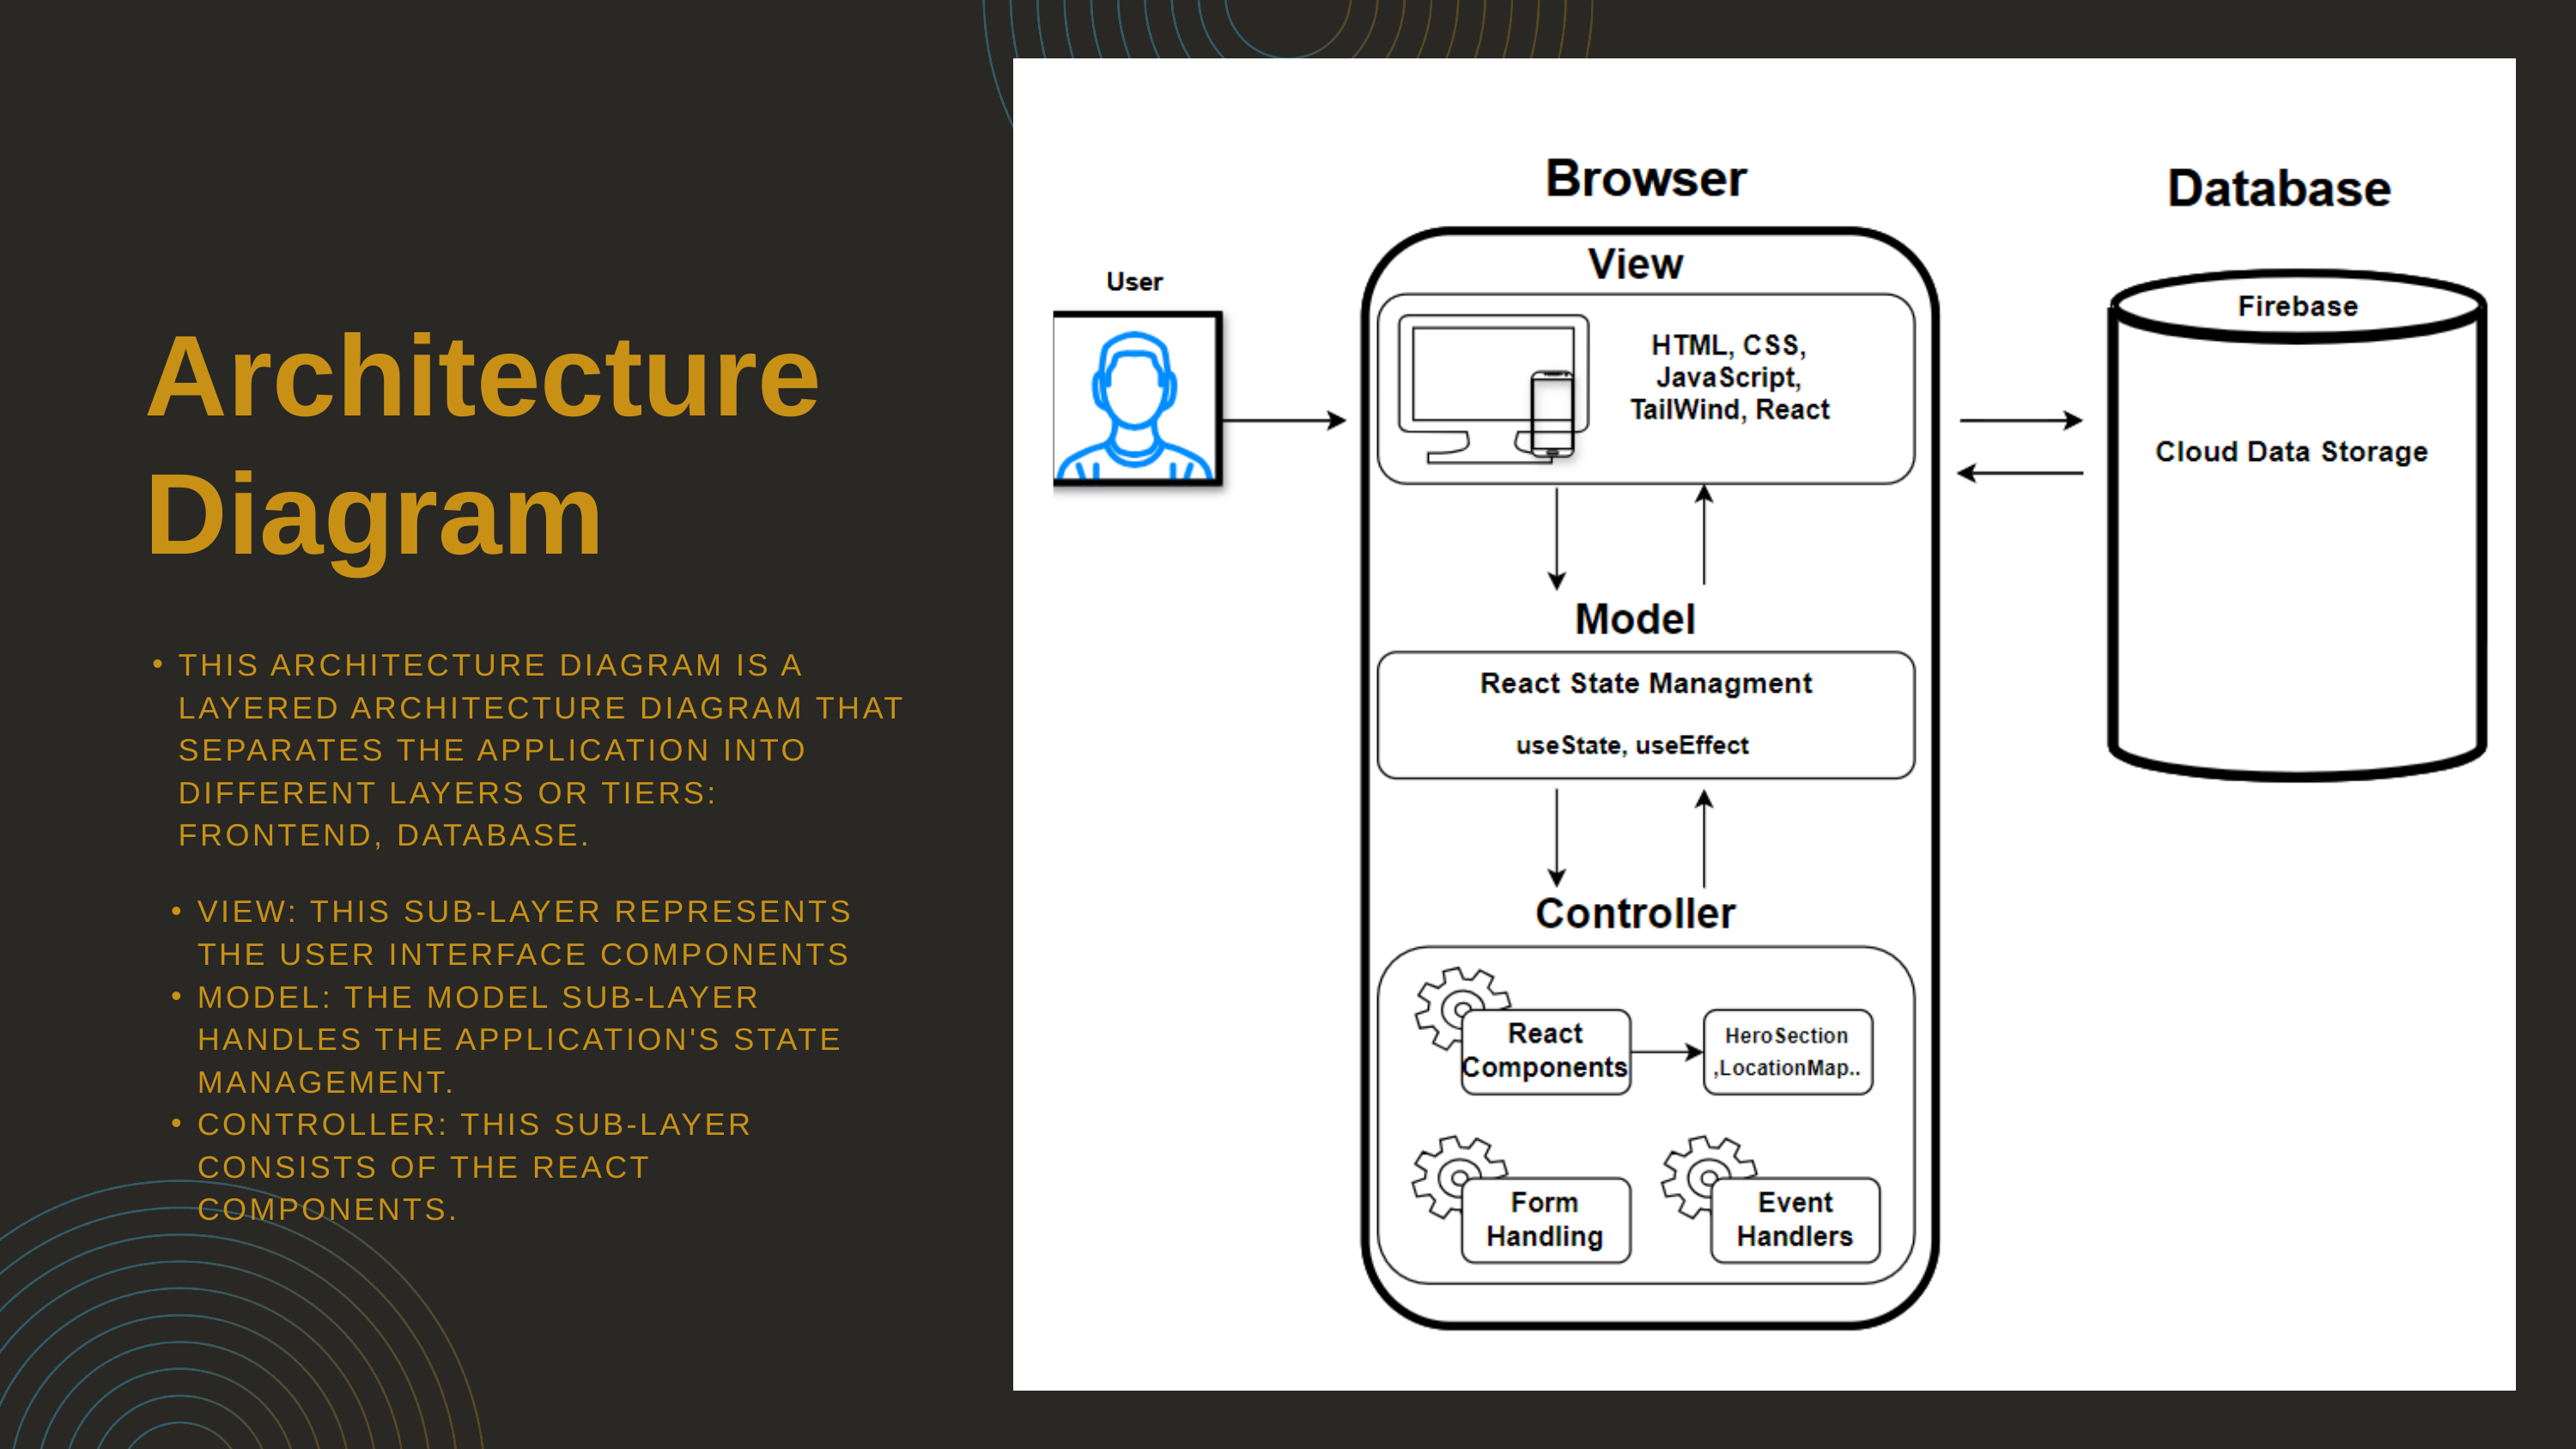

Architecture Diagram
THIS ARCHITECTURE DIAGRAM IS A LAYERED ARCHITECTURE DIAGRAM THAT SEPARATES THE APPLICATION INTO DIFFERENT LAYERS OR TIERS: FRONTEND, DATABASE.
VIEW: THIS SUB-LAYER REPRESENTS THE USER INTERFACE COMPONENTS
MODEL: THE MODEL SUB-LAYER HANDLES THE APPLICATION'S STATE MANAGEMENT.
CONTROLLER: THIS SUB-LAYER CONSISTS OF THE REACT COMPONENTS.